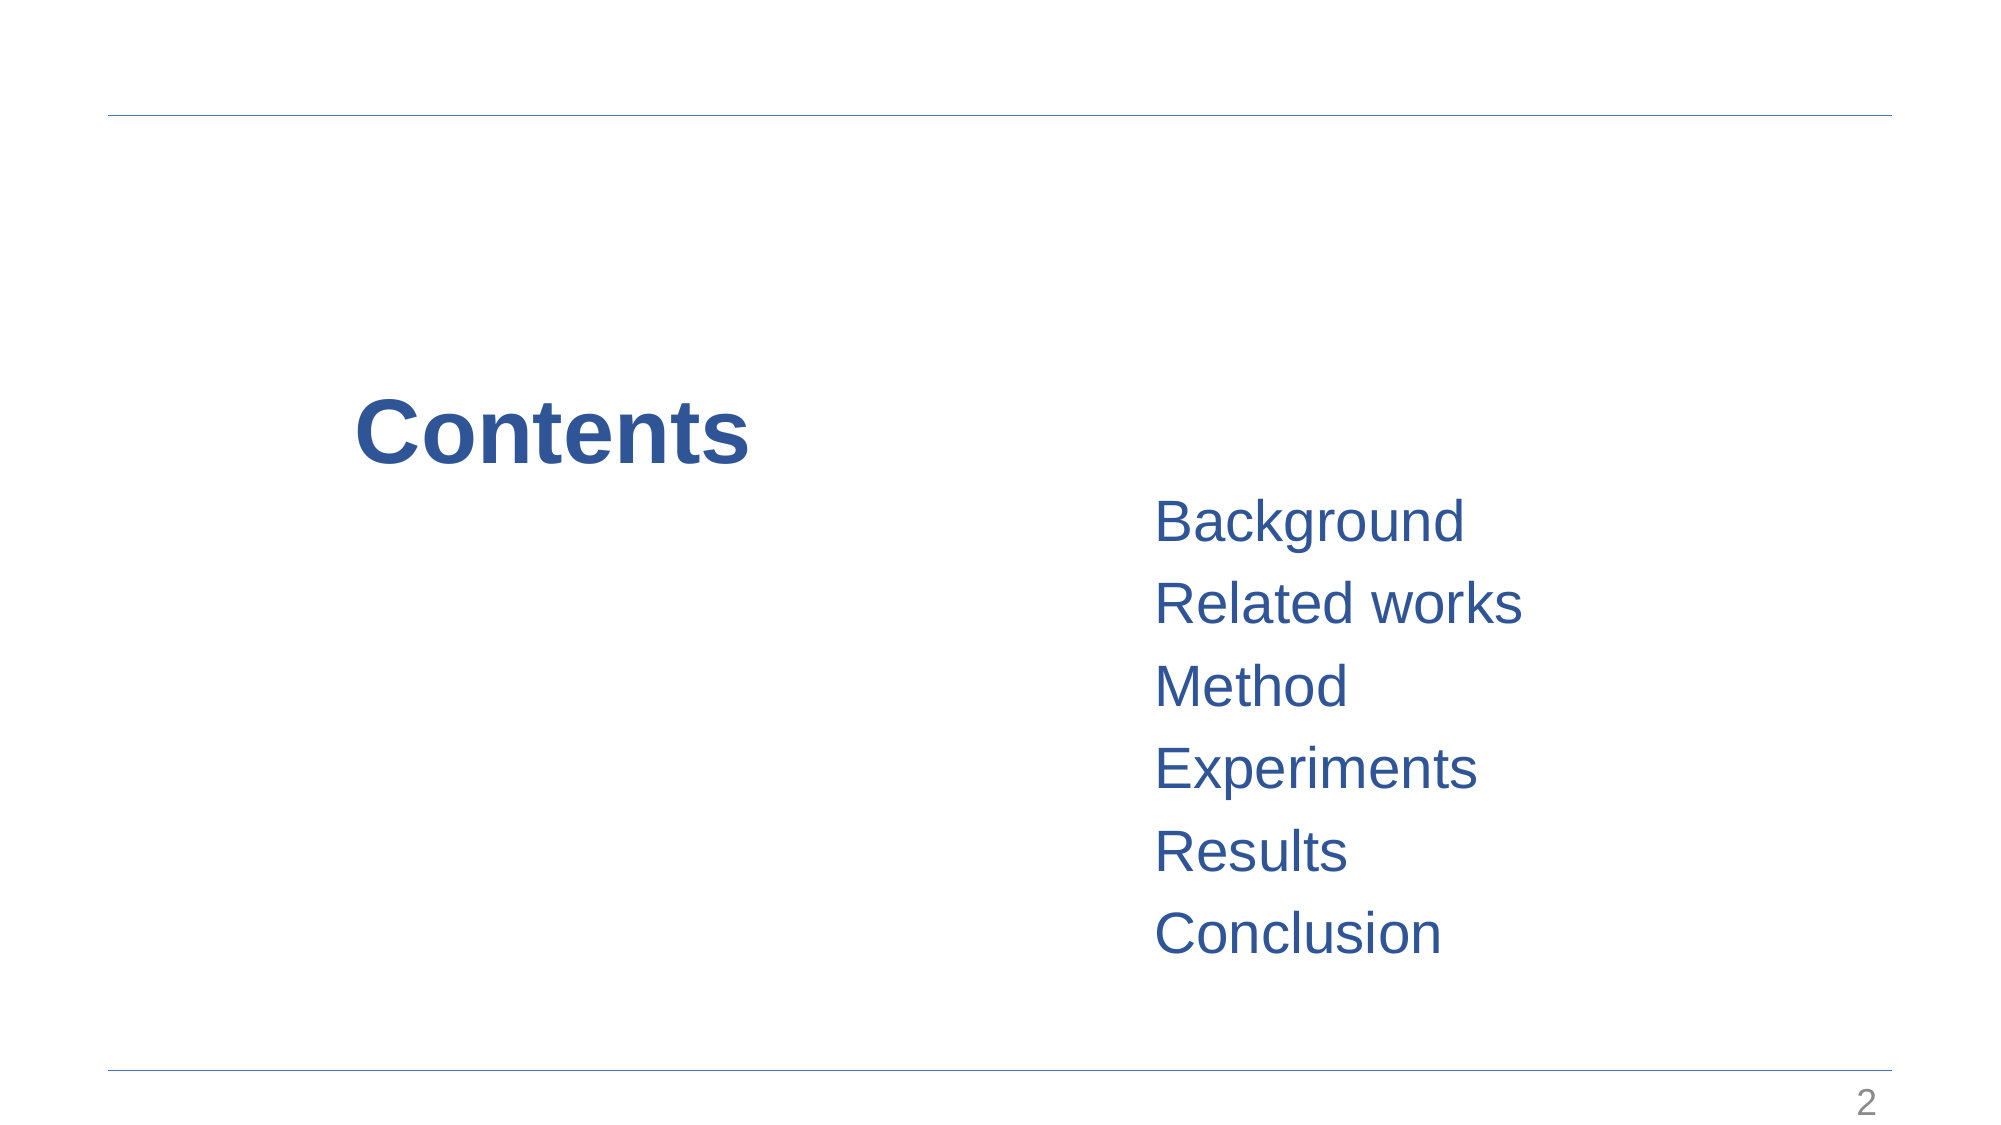

Contents
Background
Related works
Method
Experiments
Results
Conclusion

2